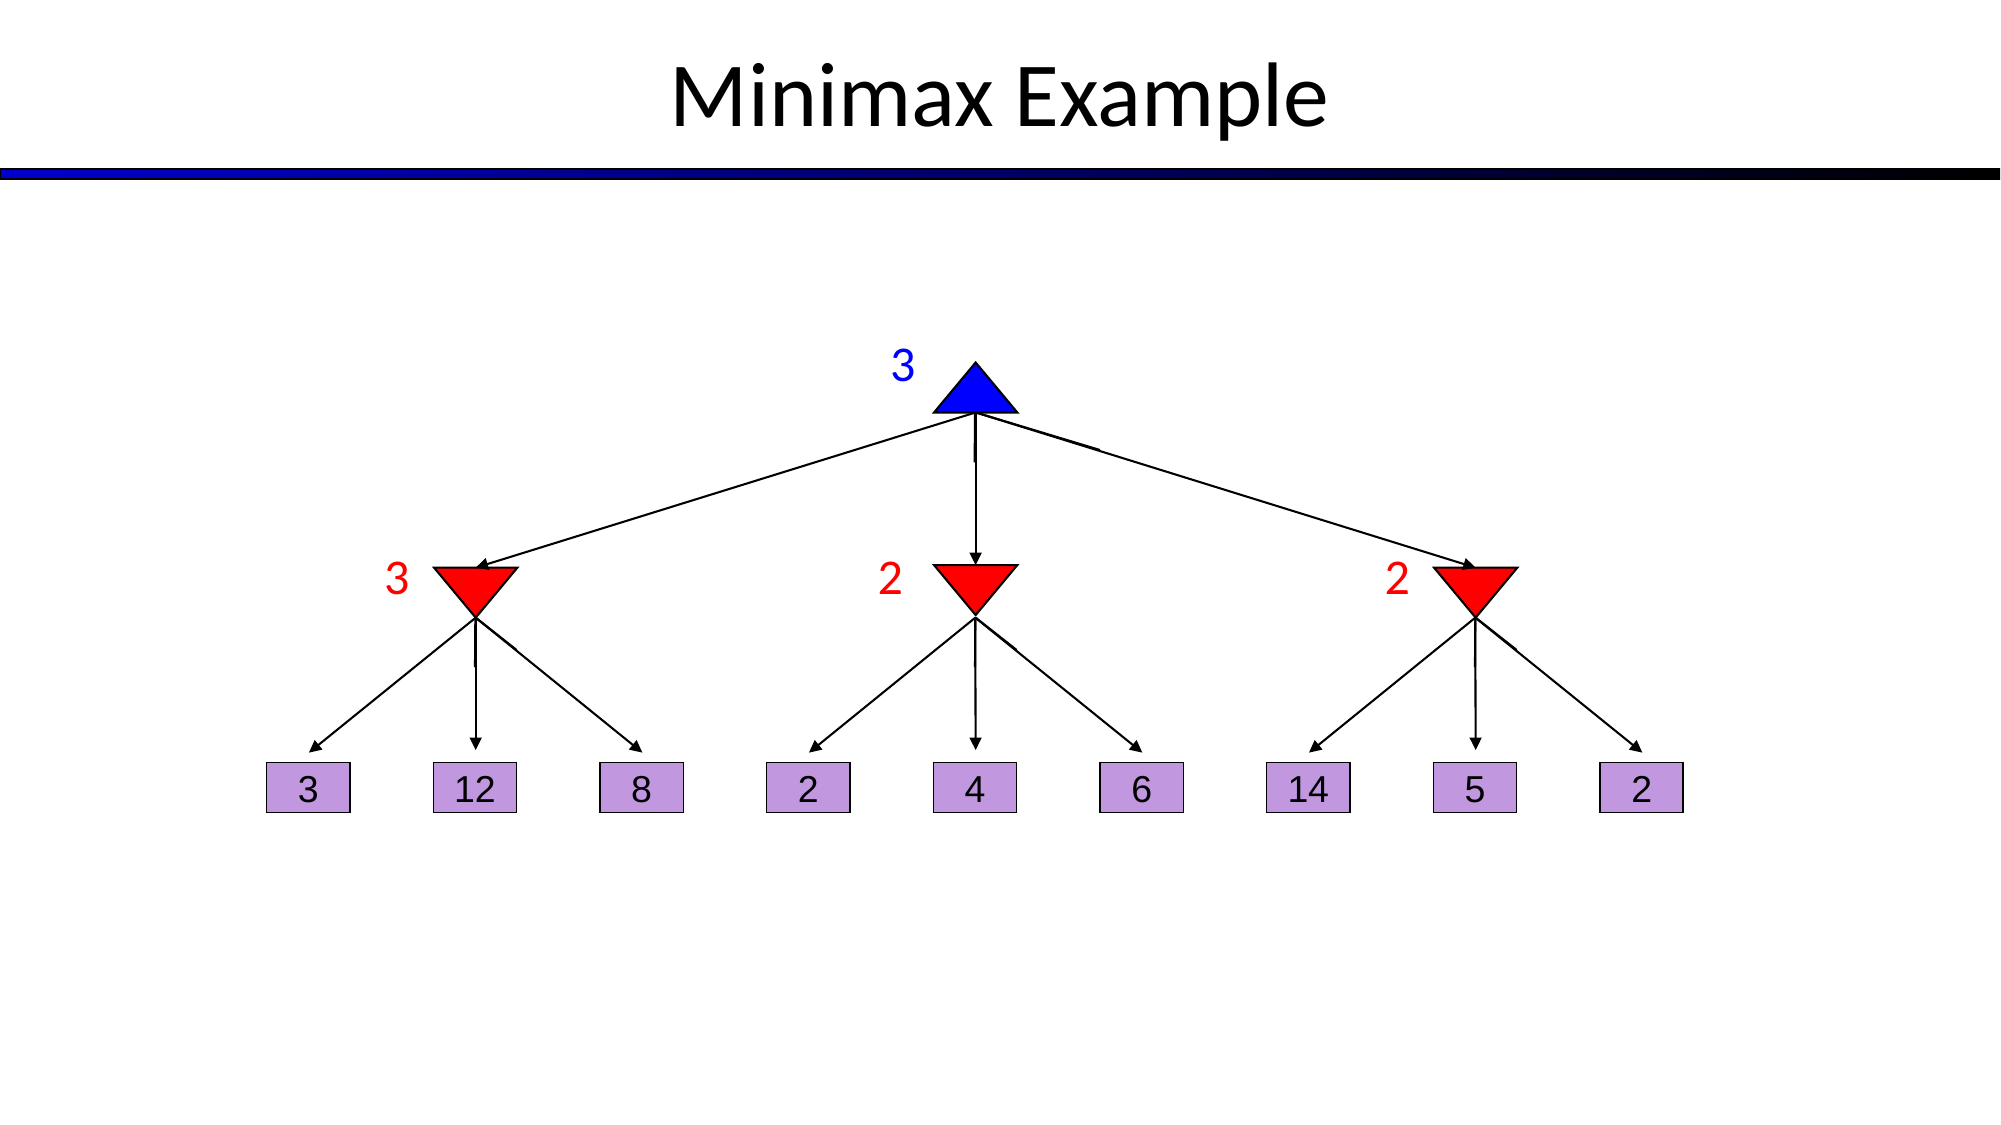

# Minimax Example
3

3
2
2
2
14
12
8
4
6
5
2
3